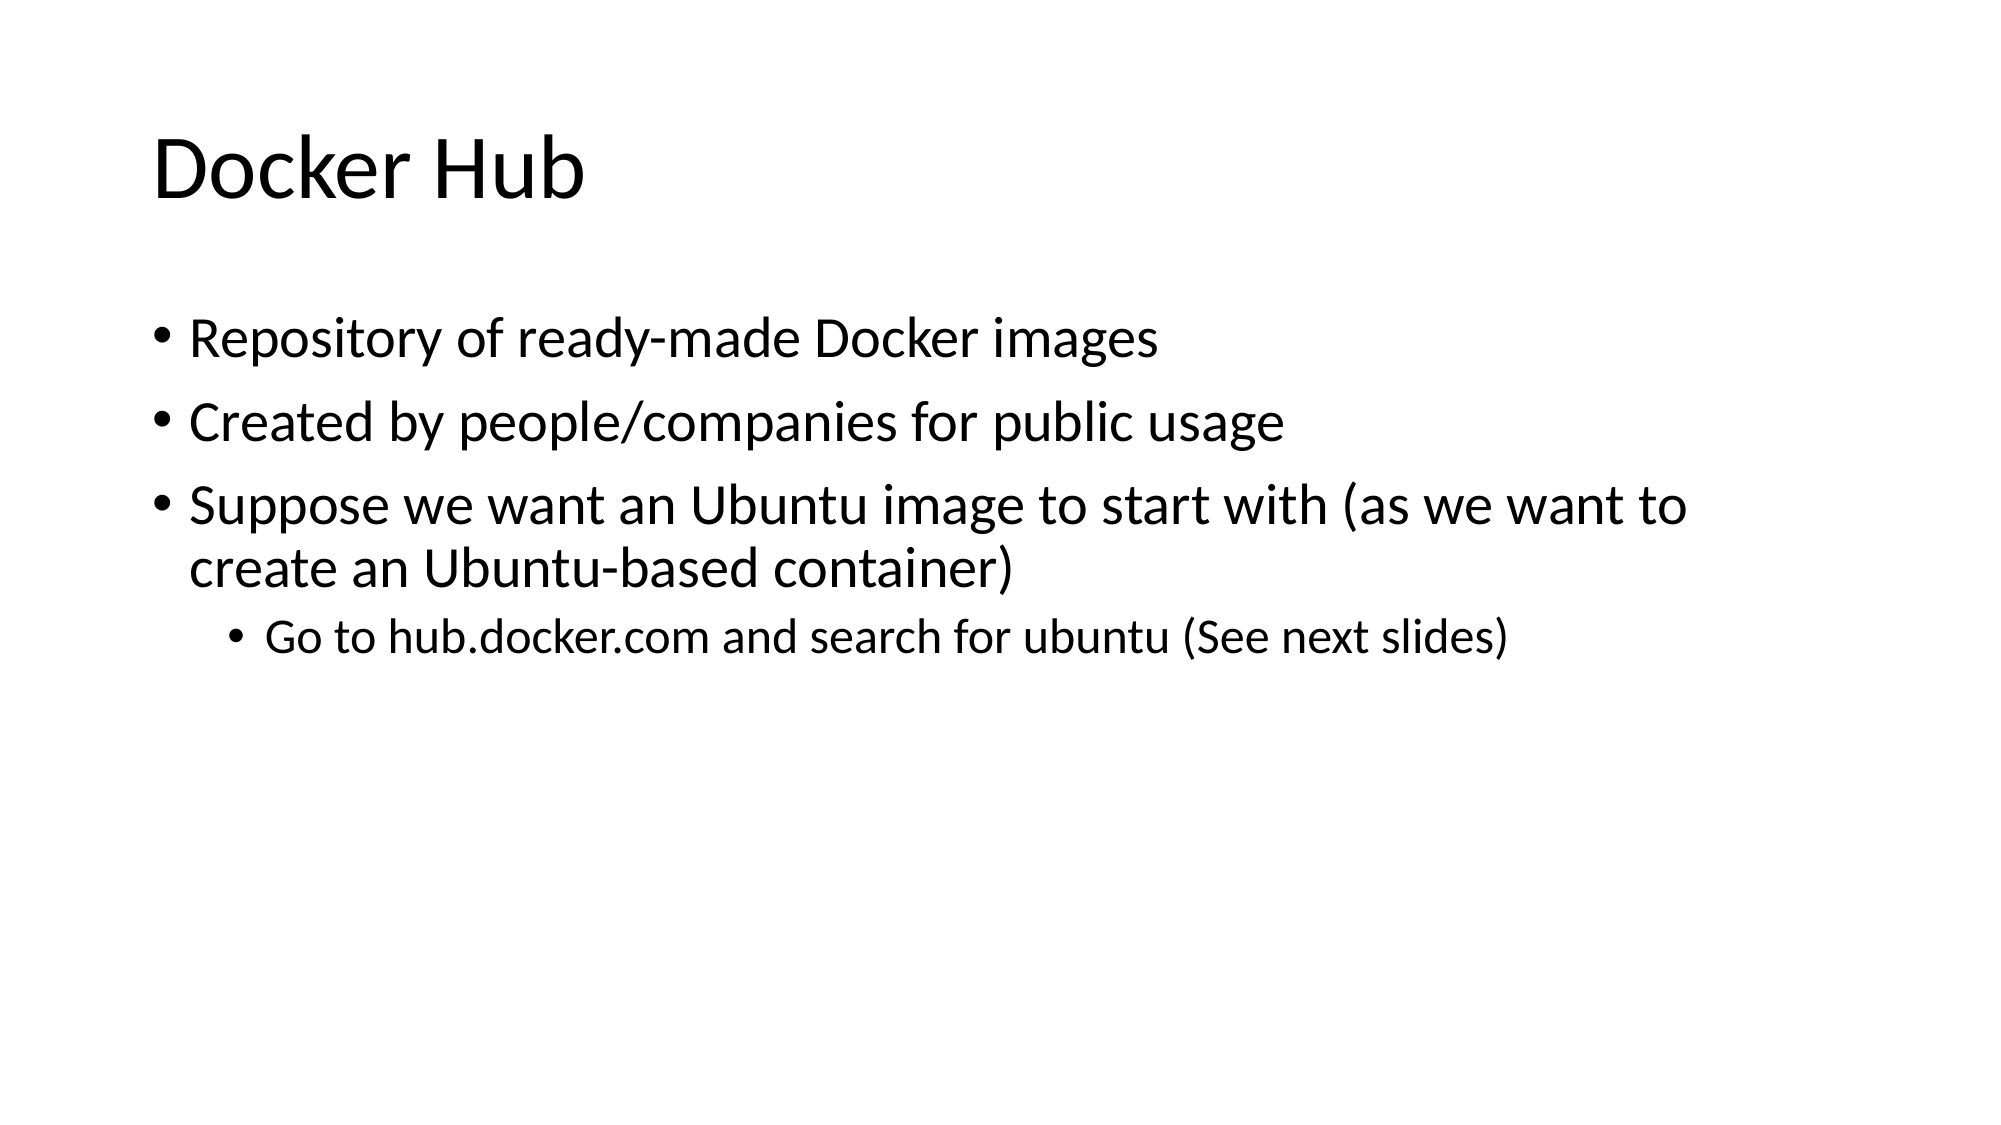

# Docker Hub
Repository of ready-made Docker images
Created by people/companies for public usage
Suppose we want an Ubuntu image to start with (as we want to create an Ubuntu-based container)
Go to hub.docker.com and search for ubuntu (See next slides)